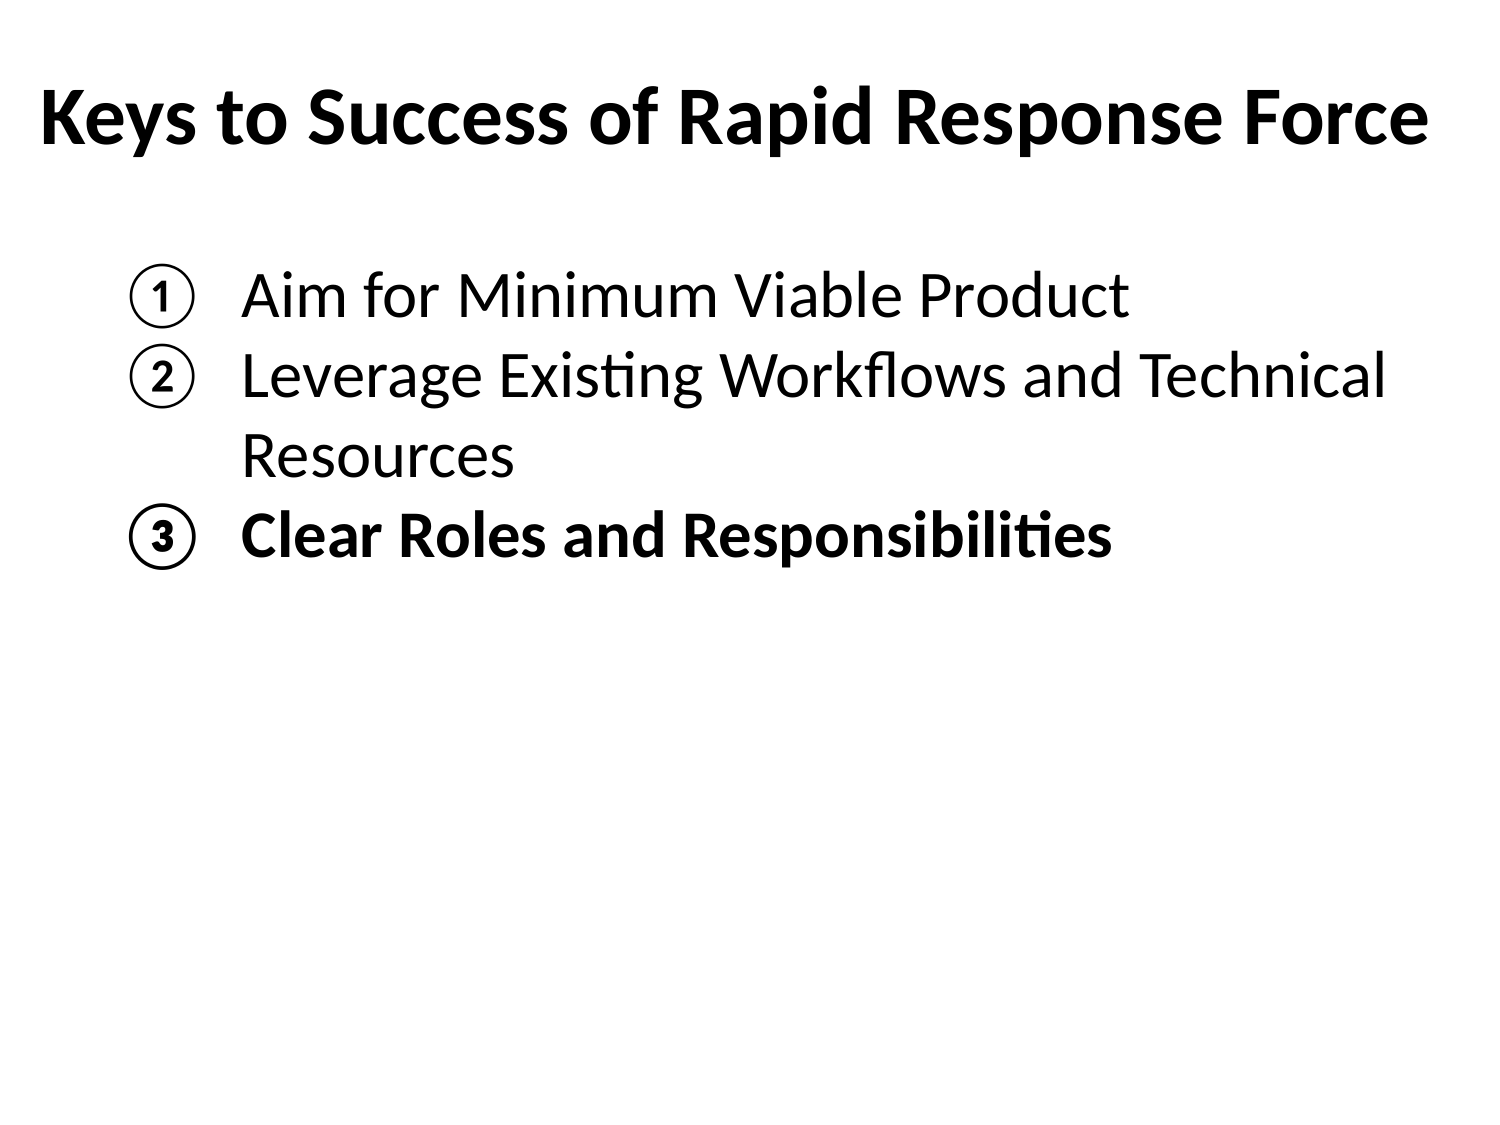

Keys to Success of Rapid Response Force
Aim for Minimum Viable Product
Leverage Existing Workflows and Technical Resources
Clear Roles and Responsibilities